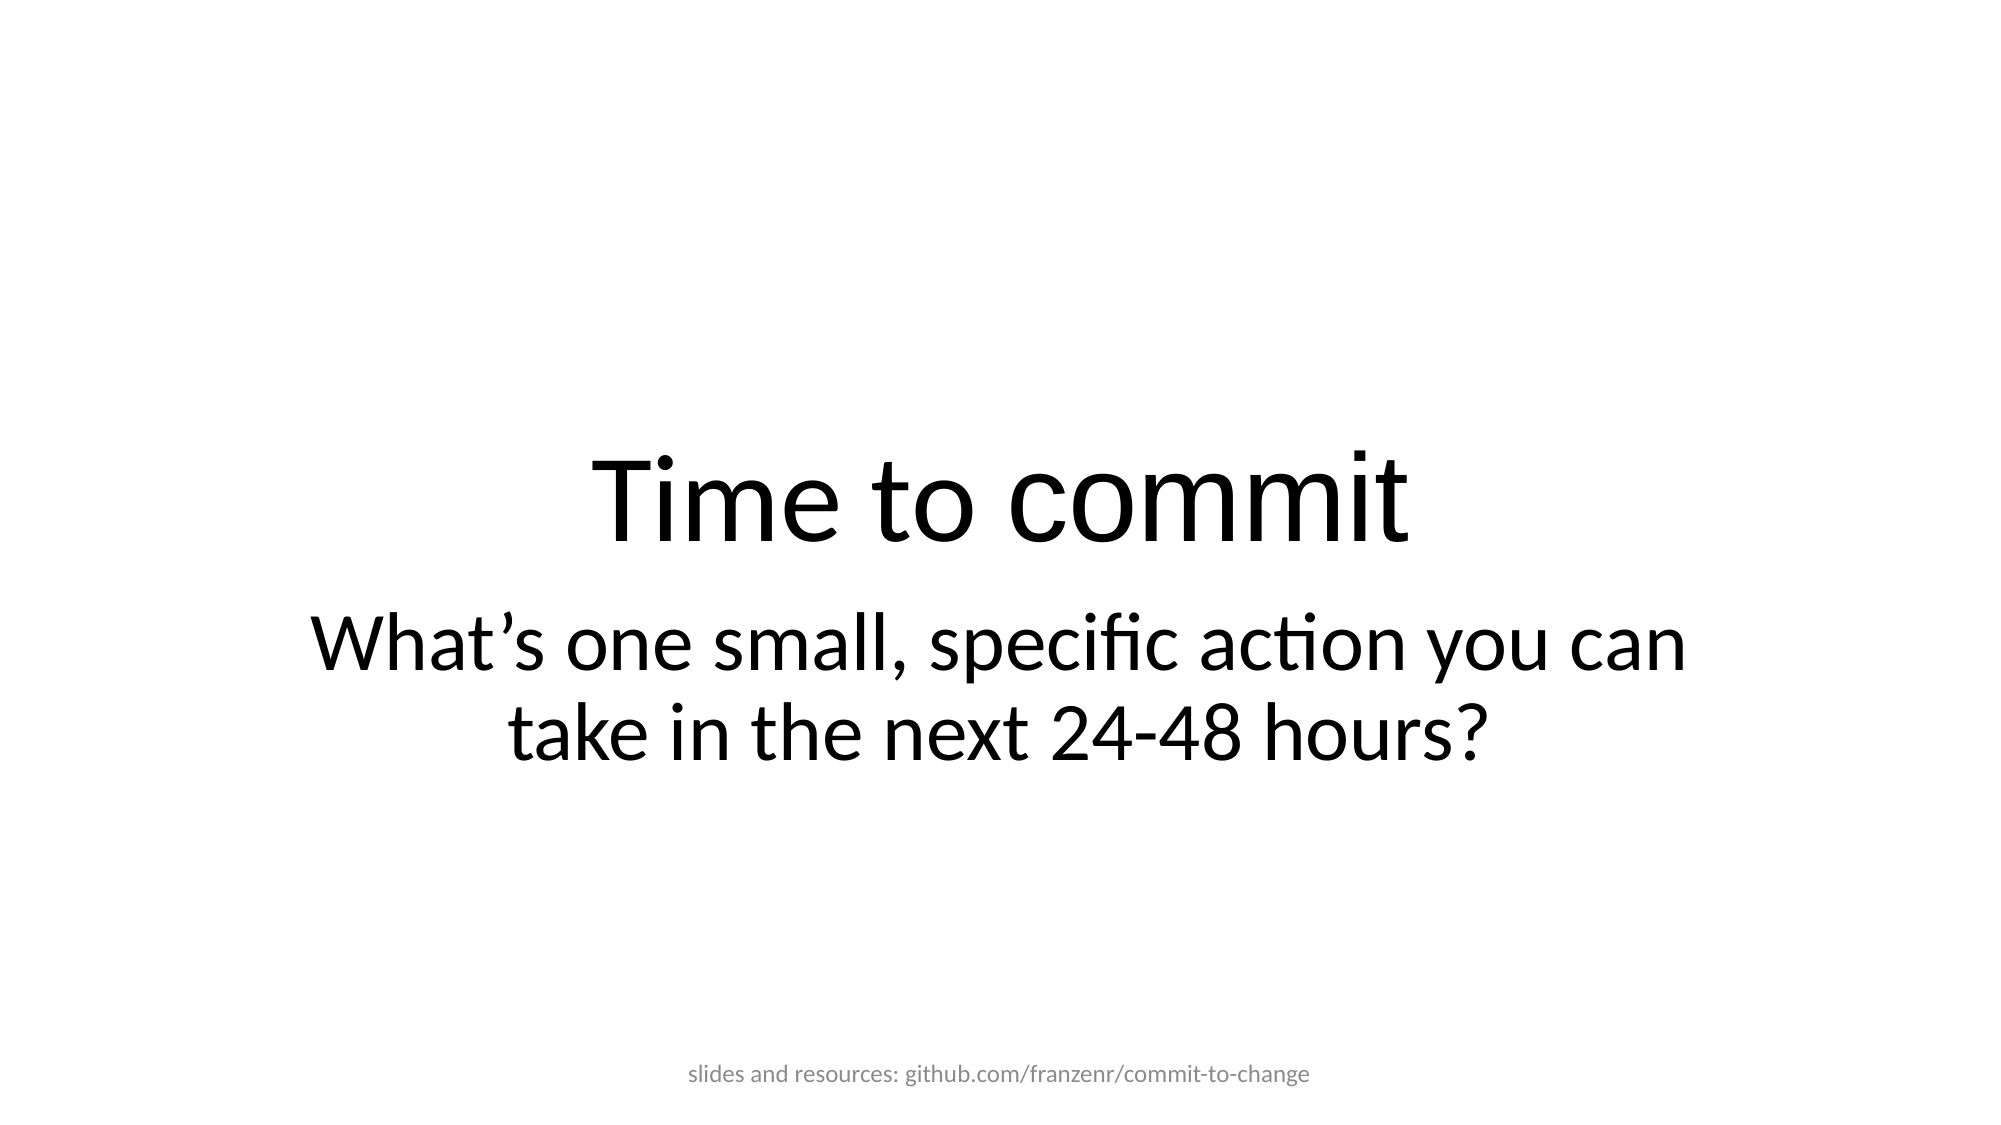

# Time to commit
What’s one small, specific action you can take in the next 24-48 hours?
slides and resources: github.com/franzenr/commit-to-change